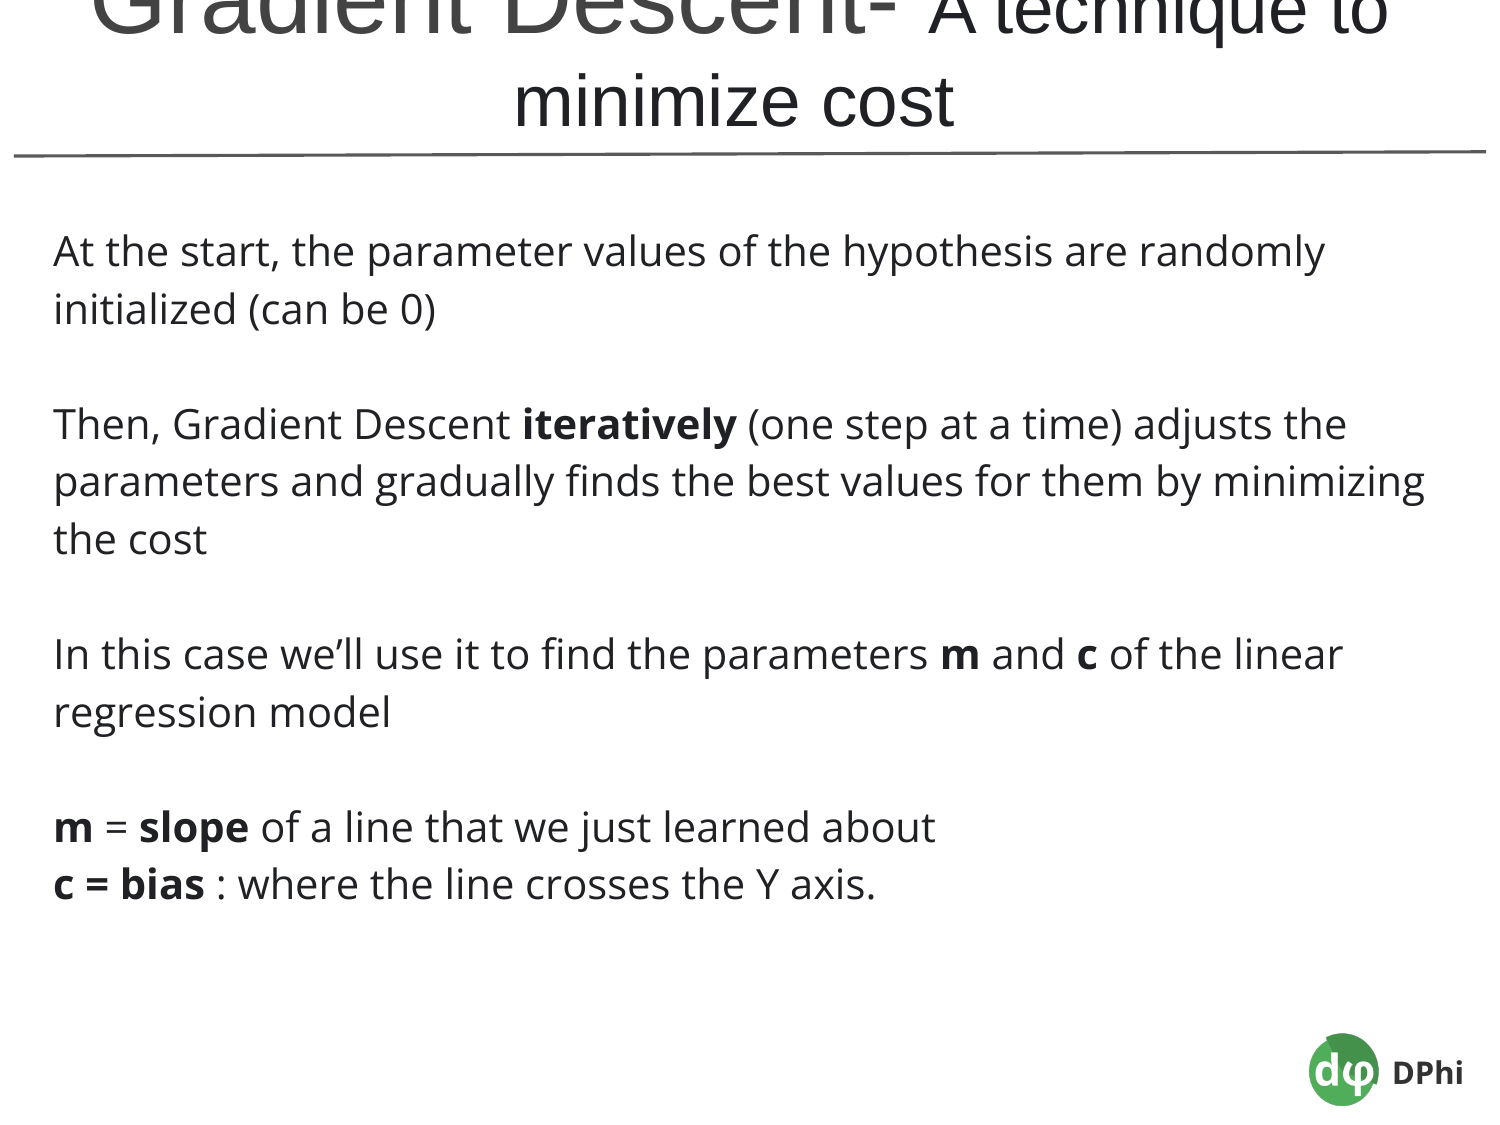

Gradient Descent- A technique to minimize cost
At the start, the parameter values of the hypothesis are randomly initialized (can be 0)

Then, Gradient Descent iteratively (one step at a time) adjusts the parameters and gradually finds the best values for them by minimizing the cost

In this case we’ll use it to find the parameters m and c of the linear regression model

m = slope of a line that we just learned about
c = bias : where the line crosses the Y axis.